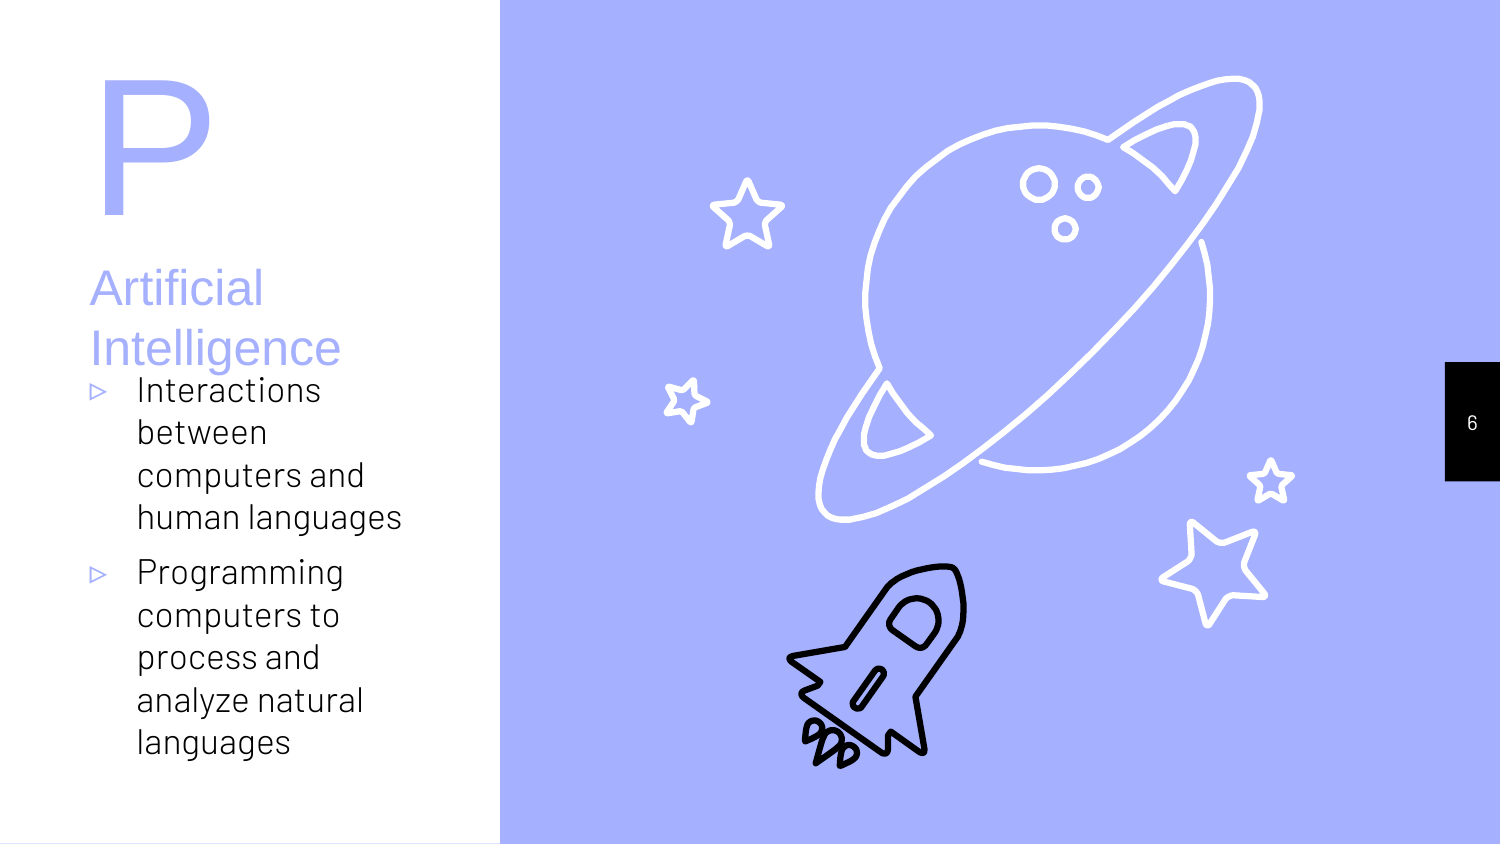

NLP Artificial Intelligence
Interactions between computers and human languages
Programming computers to process and analyze natural languages
6